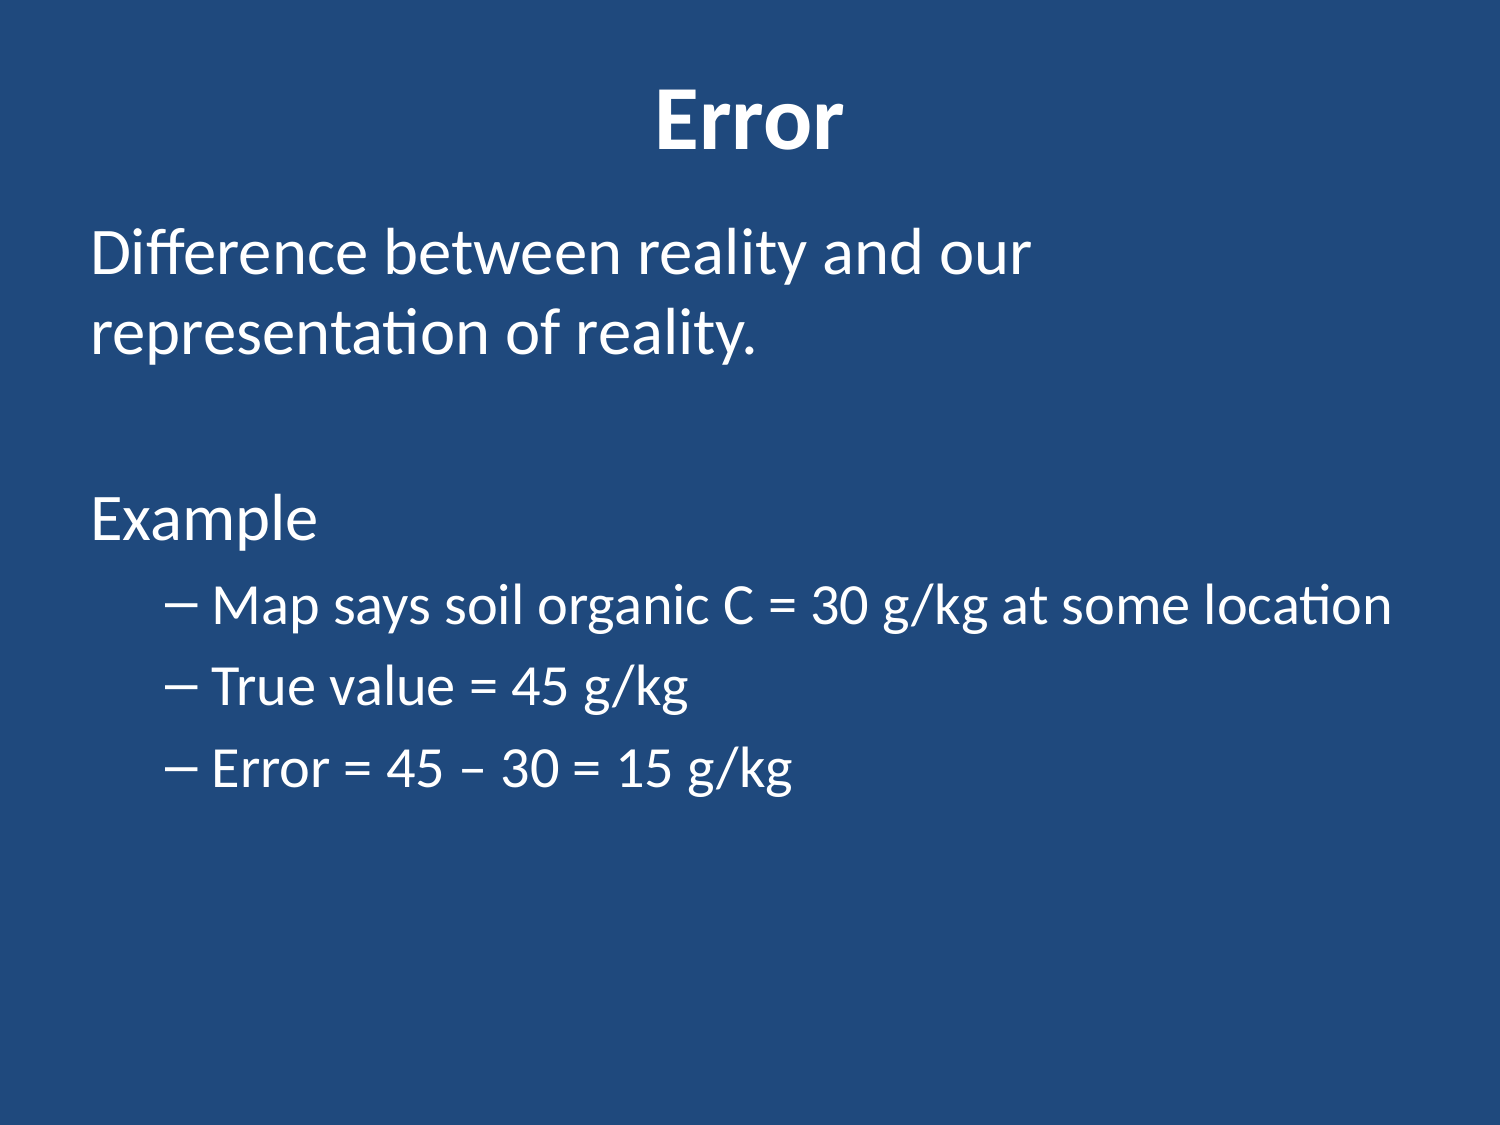

# Error
Difference between reality and our representation of reality.

Example
Map says soil organic C = 30 g/kg at some location
True value = 45 g/kg
Error = 45 – 30 = 15 g/kg